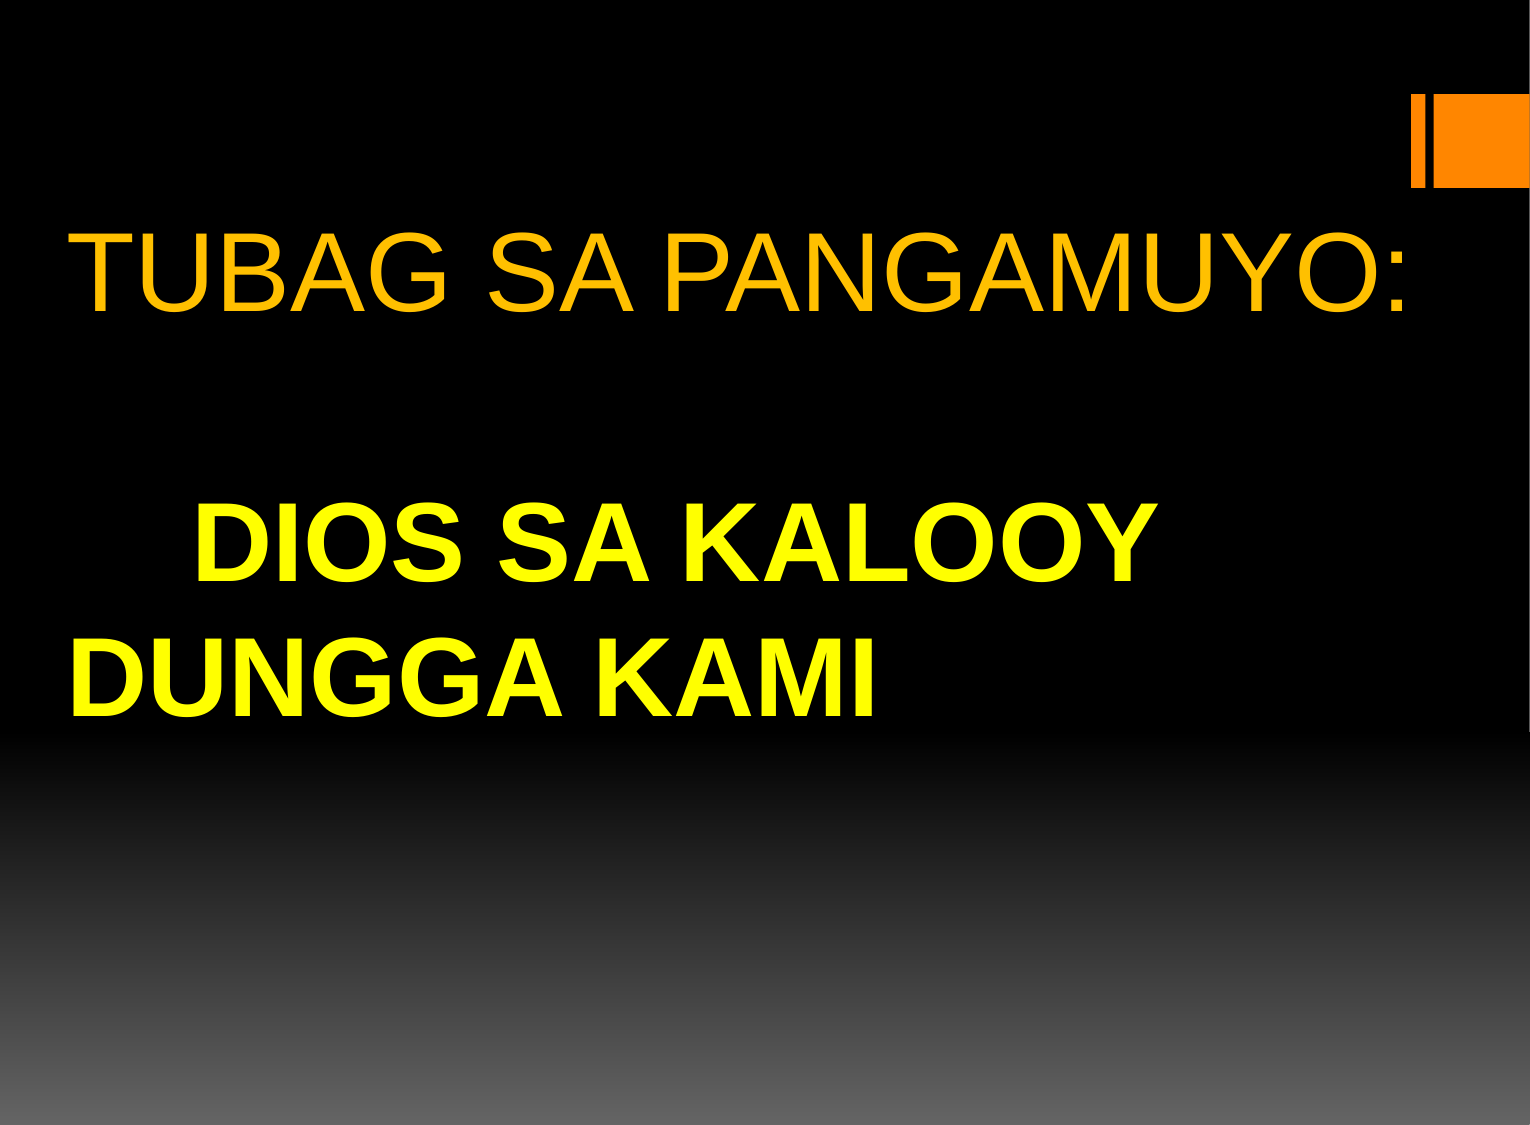

TUBAG SA PANGAMUYO:

    DIOS SA KALOOY
DUNGGA KAMI